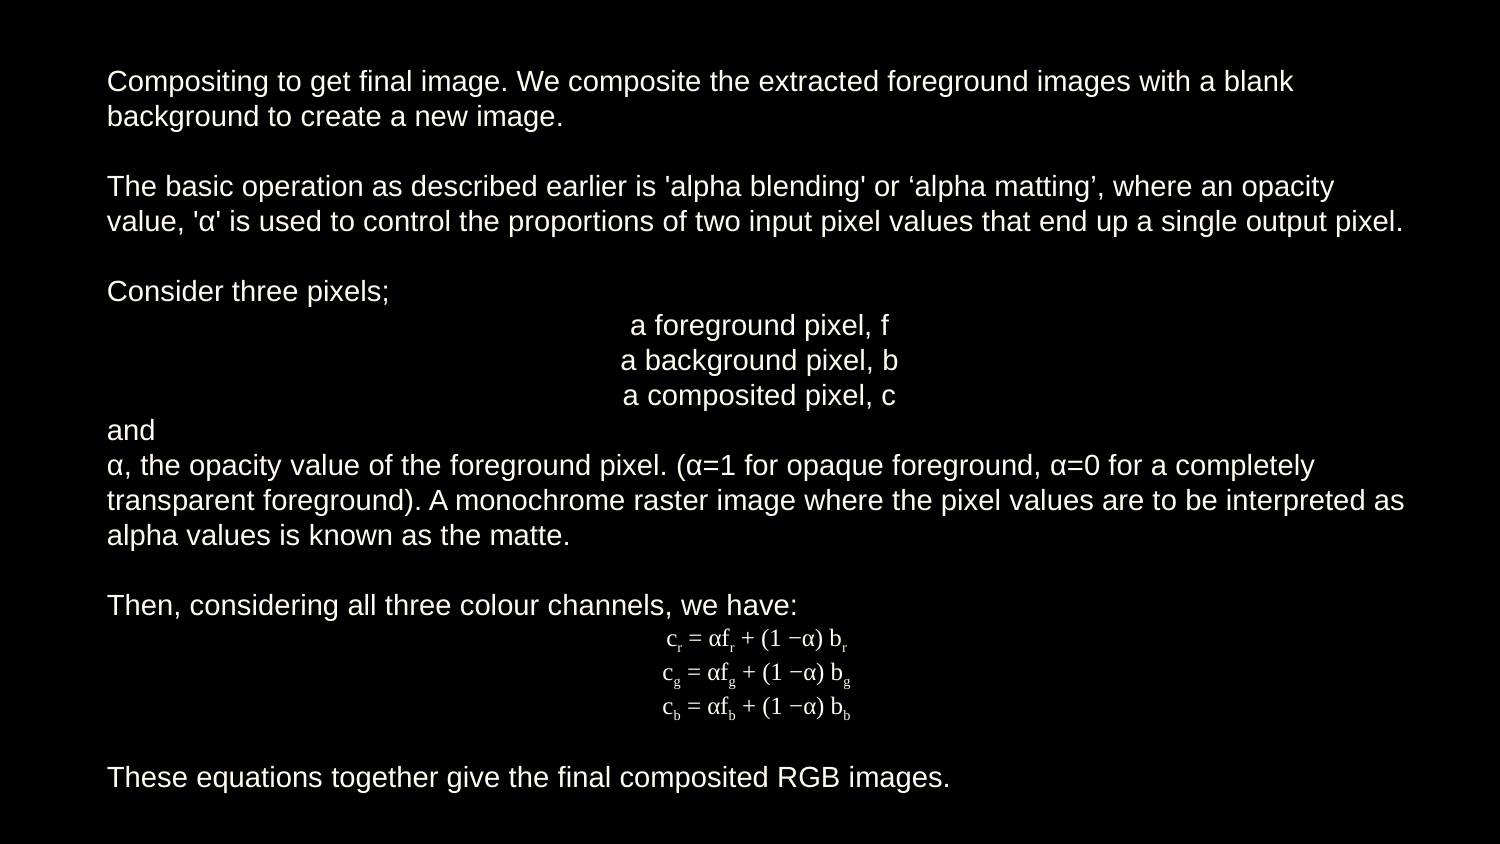

Compositing to get final image. We composite the extracted foreground images with a blank background to create a new image.

The basic operation as described earlier is 'alpha blending' or ‘alpha matting’, where an opacity value, 'α' is used to control the proportions of two input pixel values that end up a single output pixel.

Consider three pixels;
a foreground pixel, f
a background pixel, b
a composited pixel, c
and
α, the opacity value of the foreground pixel. (α=1 for opaque foreground, α=0 for a completely transparent foreground). A monochrome raster image where the pixel values are to be interpreted as alpha values is known as the matte.

Then, considering all three colour channels, we have:
cr = αfr + (1 −α) br
cg = αfg + (1 −α) bg
cb = αfb + (1 −α) bb

These equations together give the final composited RGB images.